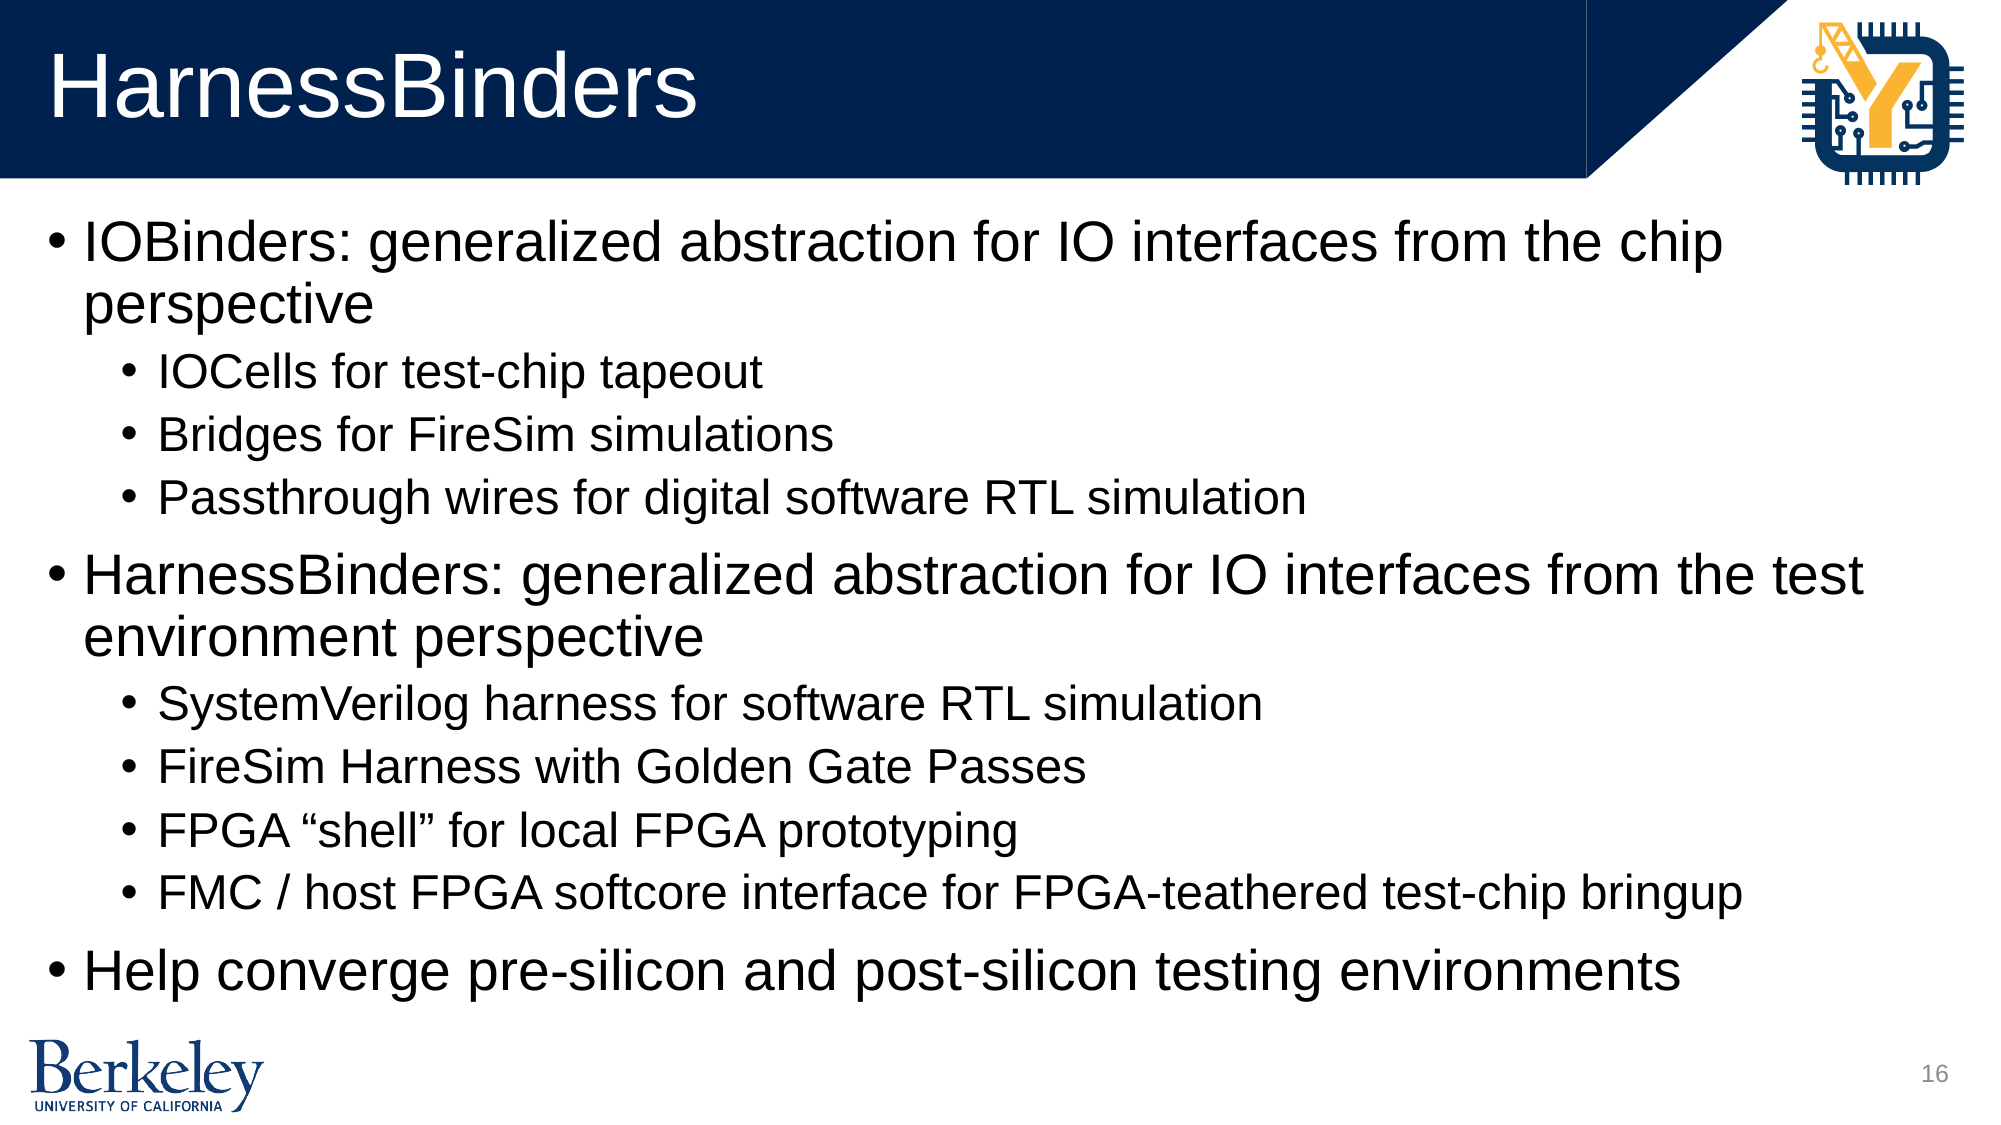

# HarnessBinders
IOBinders: generalized abstraction for IO interfaces from the chip perspective
IOCells for test-chip tapeout
Bridges for FireSim simulations
Passthrough wires for digital software RTL simulation
HarnessBinders: generalized abstraction for IO interfaces from the test environment perspective
SystemVerilog harness for software RTL simulation
FireSim Harness with Golden Gate Passes
FPGA “shell” for local FPGA prototyping
FMC / host FPGA softcore interface for FPGA-teathered test-chip bringup
Help converge pre-silicon and post-silicon testing environments
16